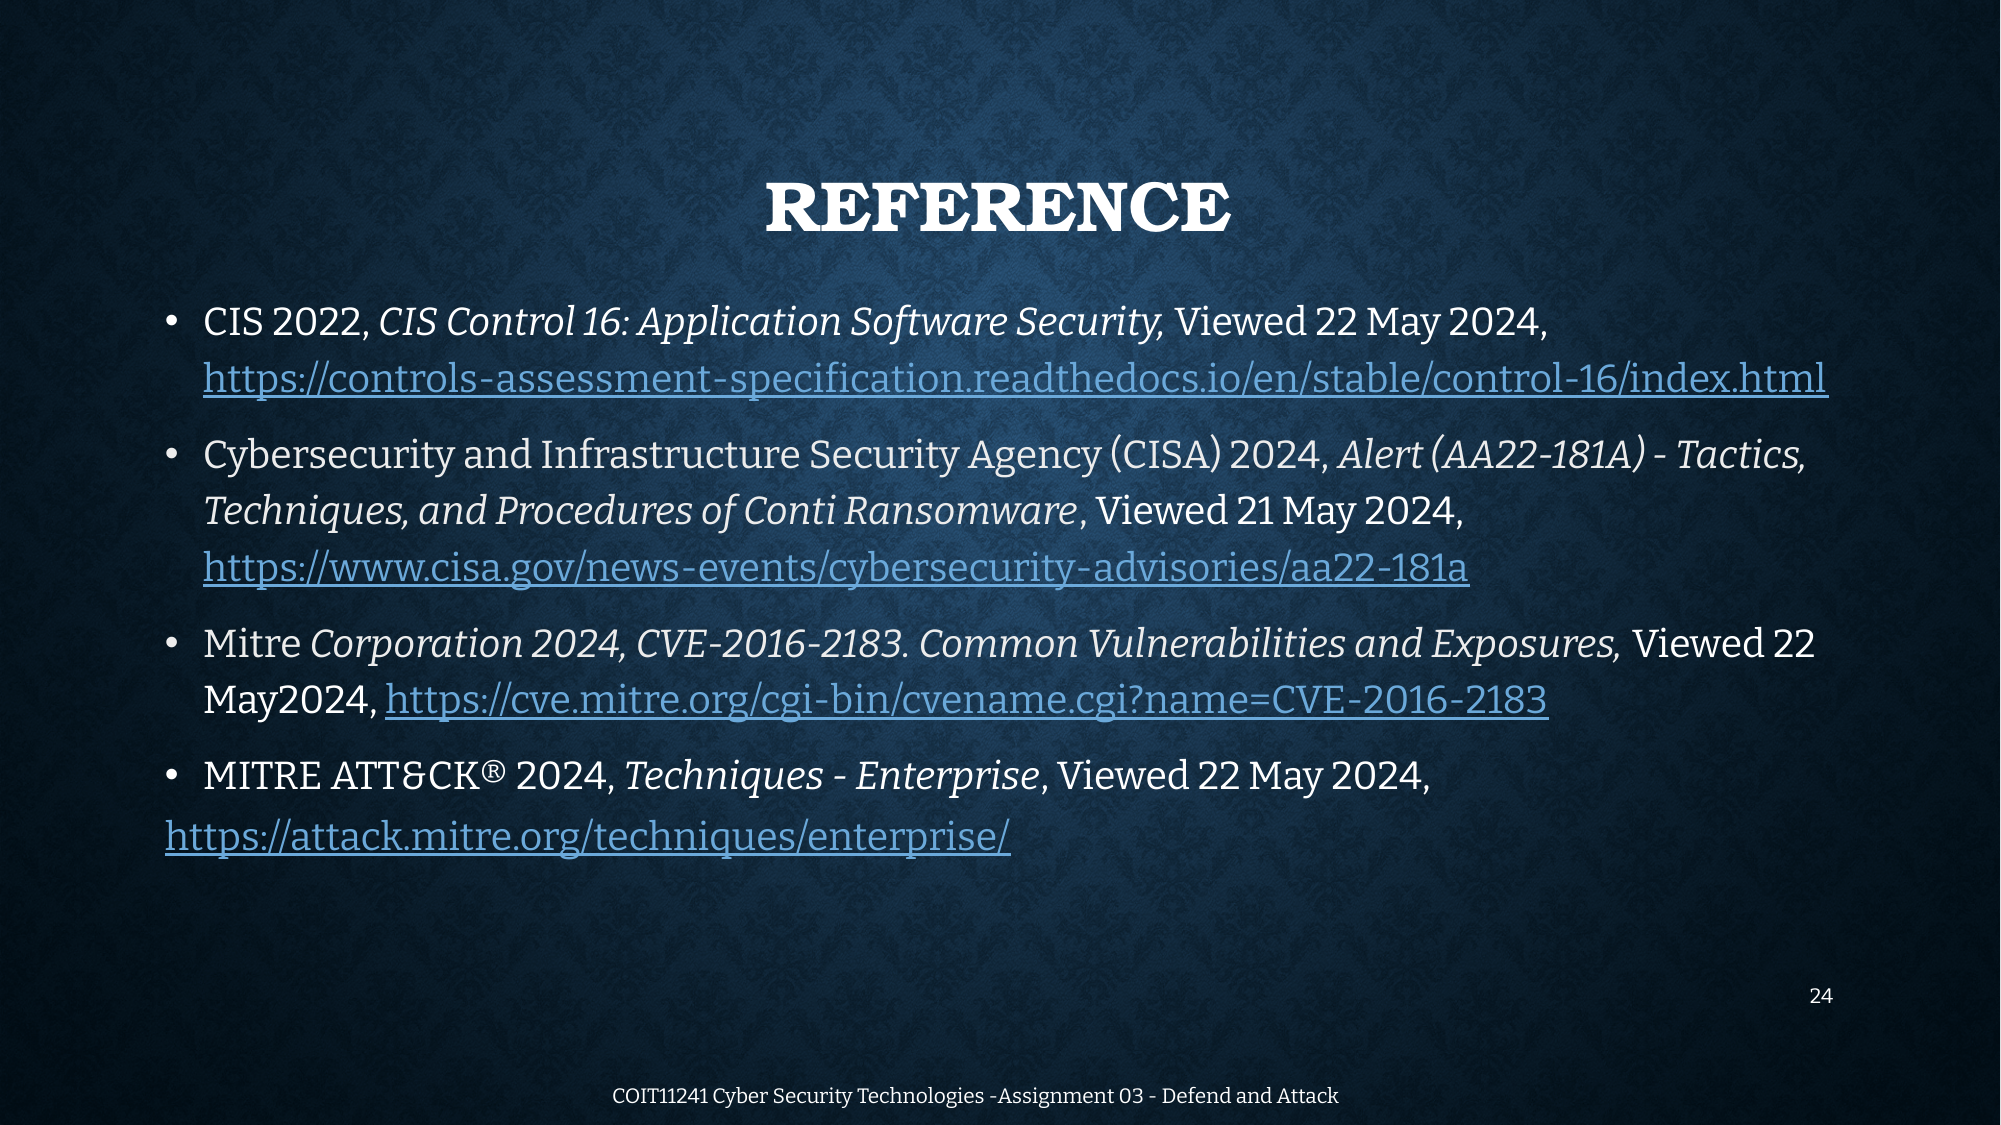

# Reference
CIS 2022, CIS Control 16: Application Software Security, Viewed 22 May 2024,  https://controls-assessment-specification.readthedocs.io/en/stable/control-16/index.html
Cybersecurity and Infrastructure Security Agency (CISA) 2024, Alert (AA22-181A) - Tactics, Techniques, and Procedures of Conti Ransomware, Viewed 21 May 2024, https://www.cisa.gov/news-events/cybersecurity-advisories/aa22-181a
Mitre Corporation 2024, CVE-2016-2183. Common Vulnerabilities and Exposures, Viewed 22 May2024, https://cve.mitre.org/cgi-bin/cvename.cgi?name=CVE-2016-2183
MITRE ATT&CK® 2024, Techniques - Enterprise, Viewed 22 May 2024,
https://attack.mitre.org/techniques/enterprise/

24
COIT11241 Cyber Security Technologies -Assignment 03 - Defend and Attack